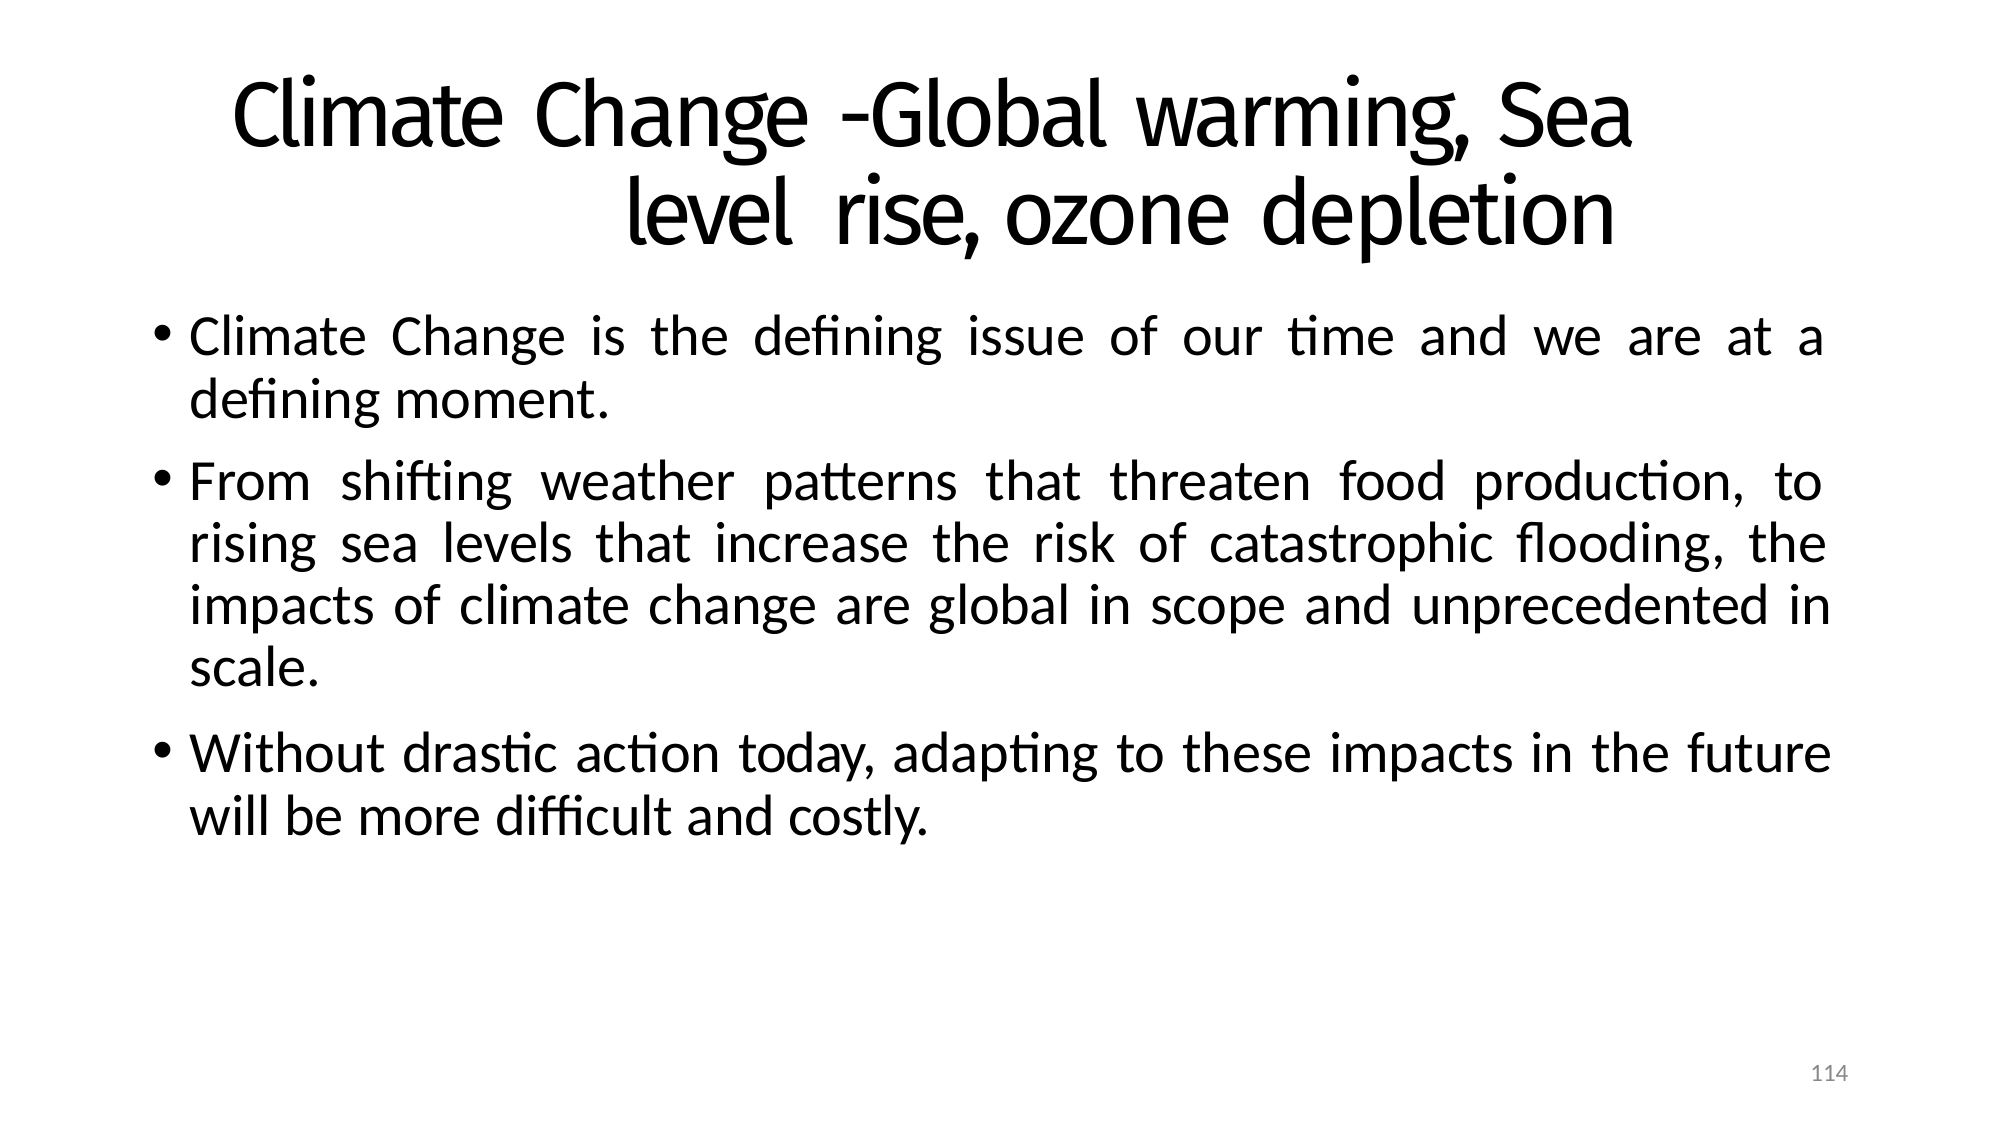

# Climate Change -Global warming, Sea level  rise, ozone depletion
Climate Change is the defining issue of our time and we are at a  defining moment.
From shifting weather patterns that threaten food production, to  rising sea levels that increase the risk of catastrophic flooding, the  impacts of climate change are global in scope and unprecedented in  scale.
Without drastic action today, adapting to these impacts in the future  will be more difficult and costly.
114